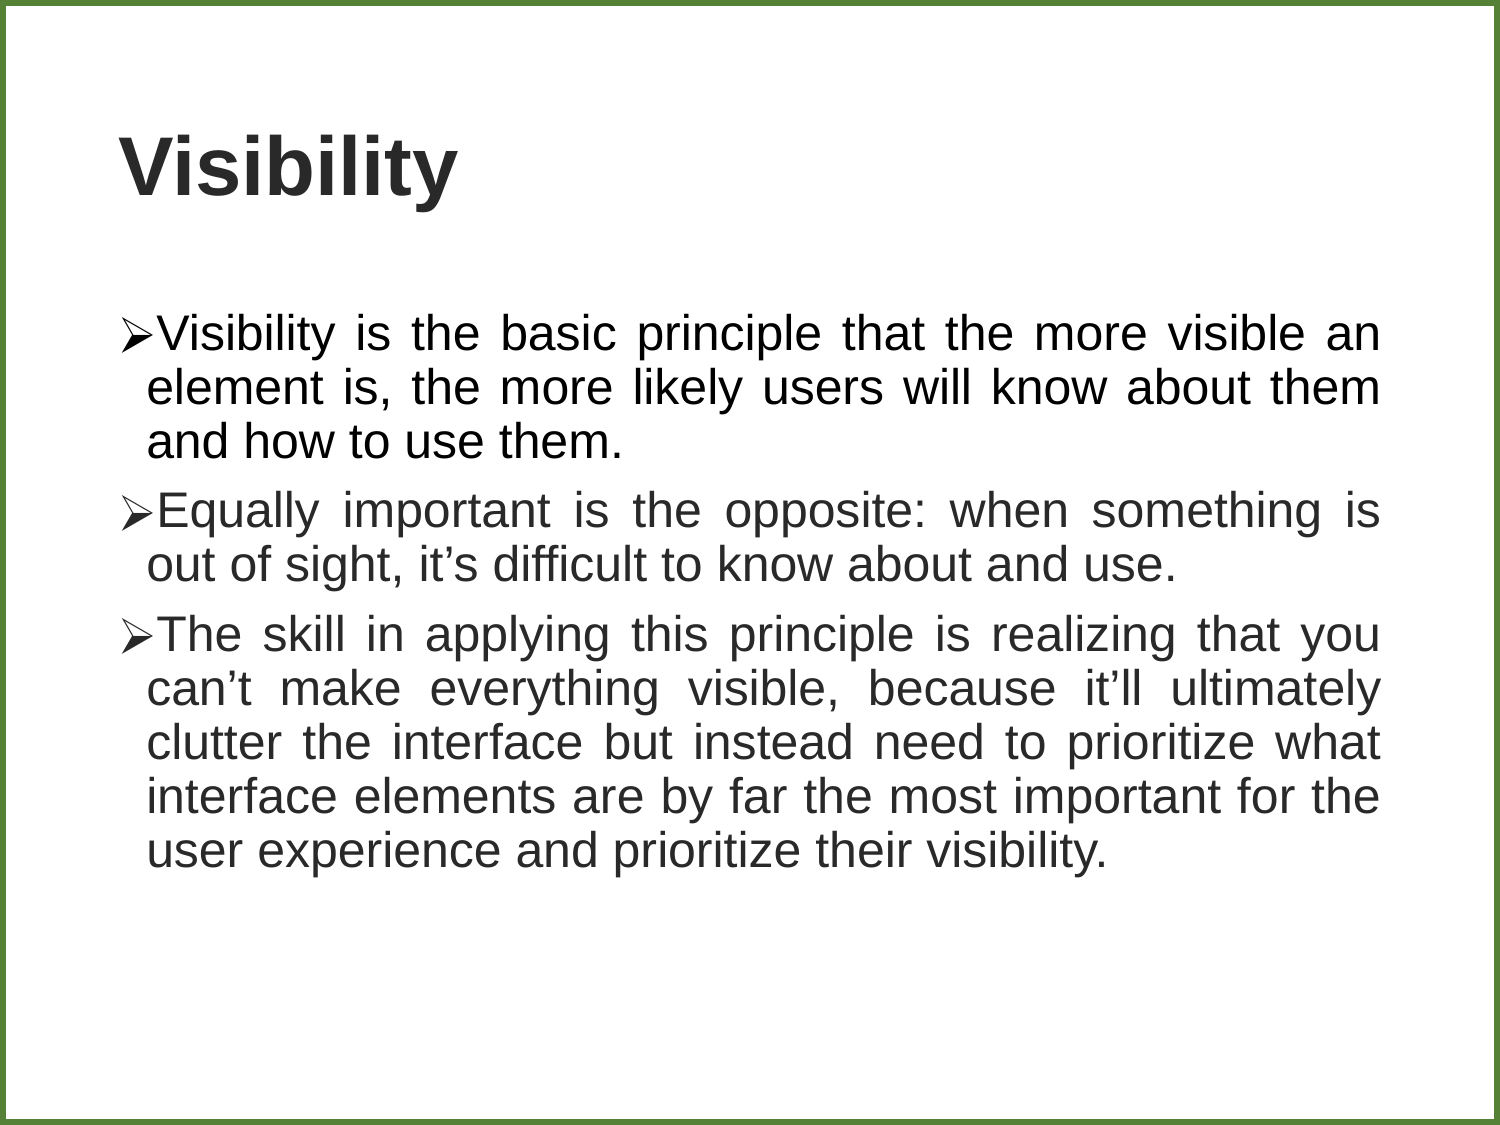

# Visibility
Visibility is the basic principle that the more visible an element is, the more likely users will know about them and how to use them.
Equally important is the opposite: when something is out of sight, it’s difficult to know about and use.
The skill in applying this principle is realizing that you can’t make everything visible, because it’ll ultimately clutter the interface but instead need to prioritize what interface elements are by far the most important for the user experience and prioritize their visibility.